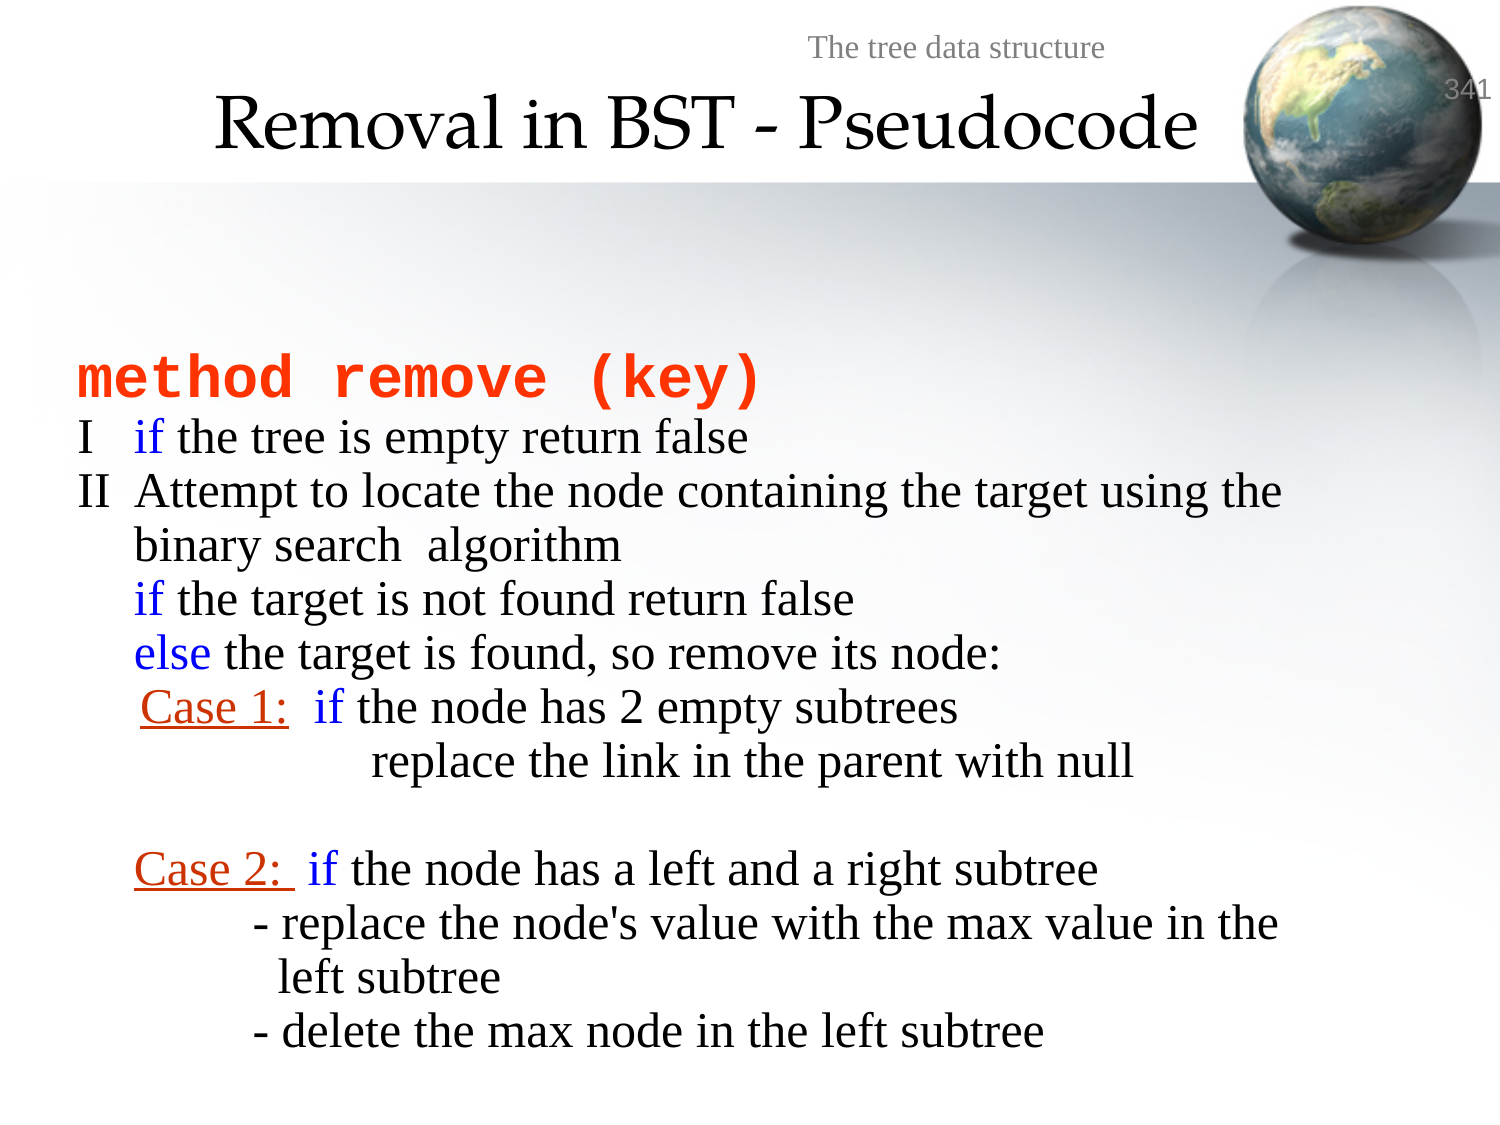

Removal in BST - Pseudocode
method remove (key)
I 	if the tree is empty return false
II 	Attempt to locate the node containing the target using the binary search  algorithm
	if the target is not found return false
	else the target is found, so remove its node:
     Case 1:  if the node has 2 empty subtrees
		       replace the link in the parent with null

	Case 2:  if the node has a left and a right subtree
              - replace the node's value with the max value in the
                left subtree
              - delete the max node in the left subtree